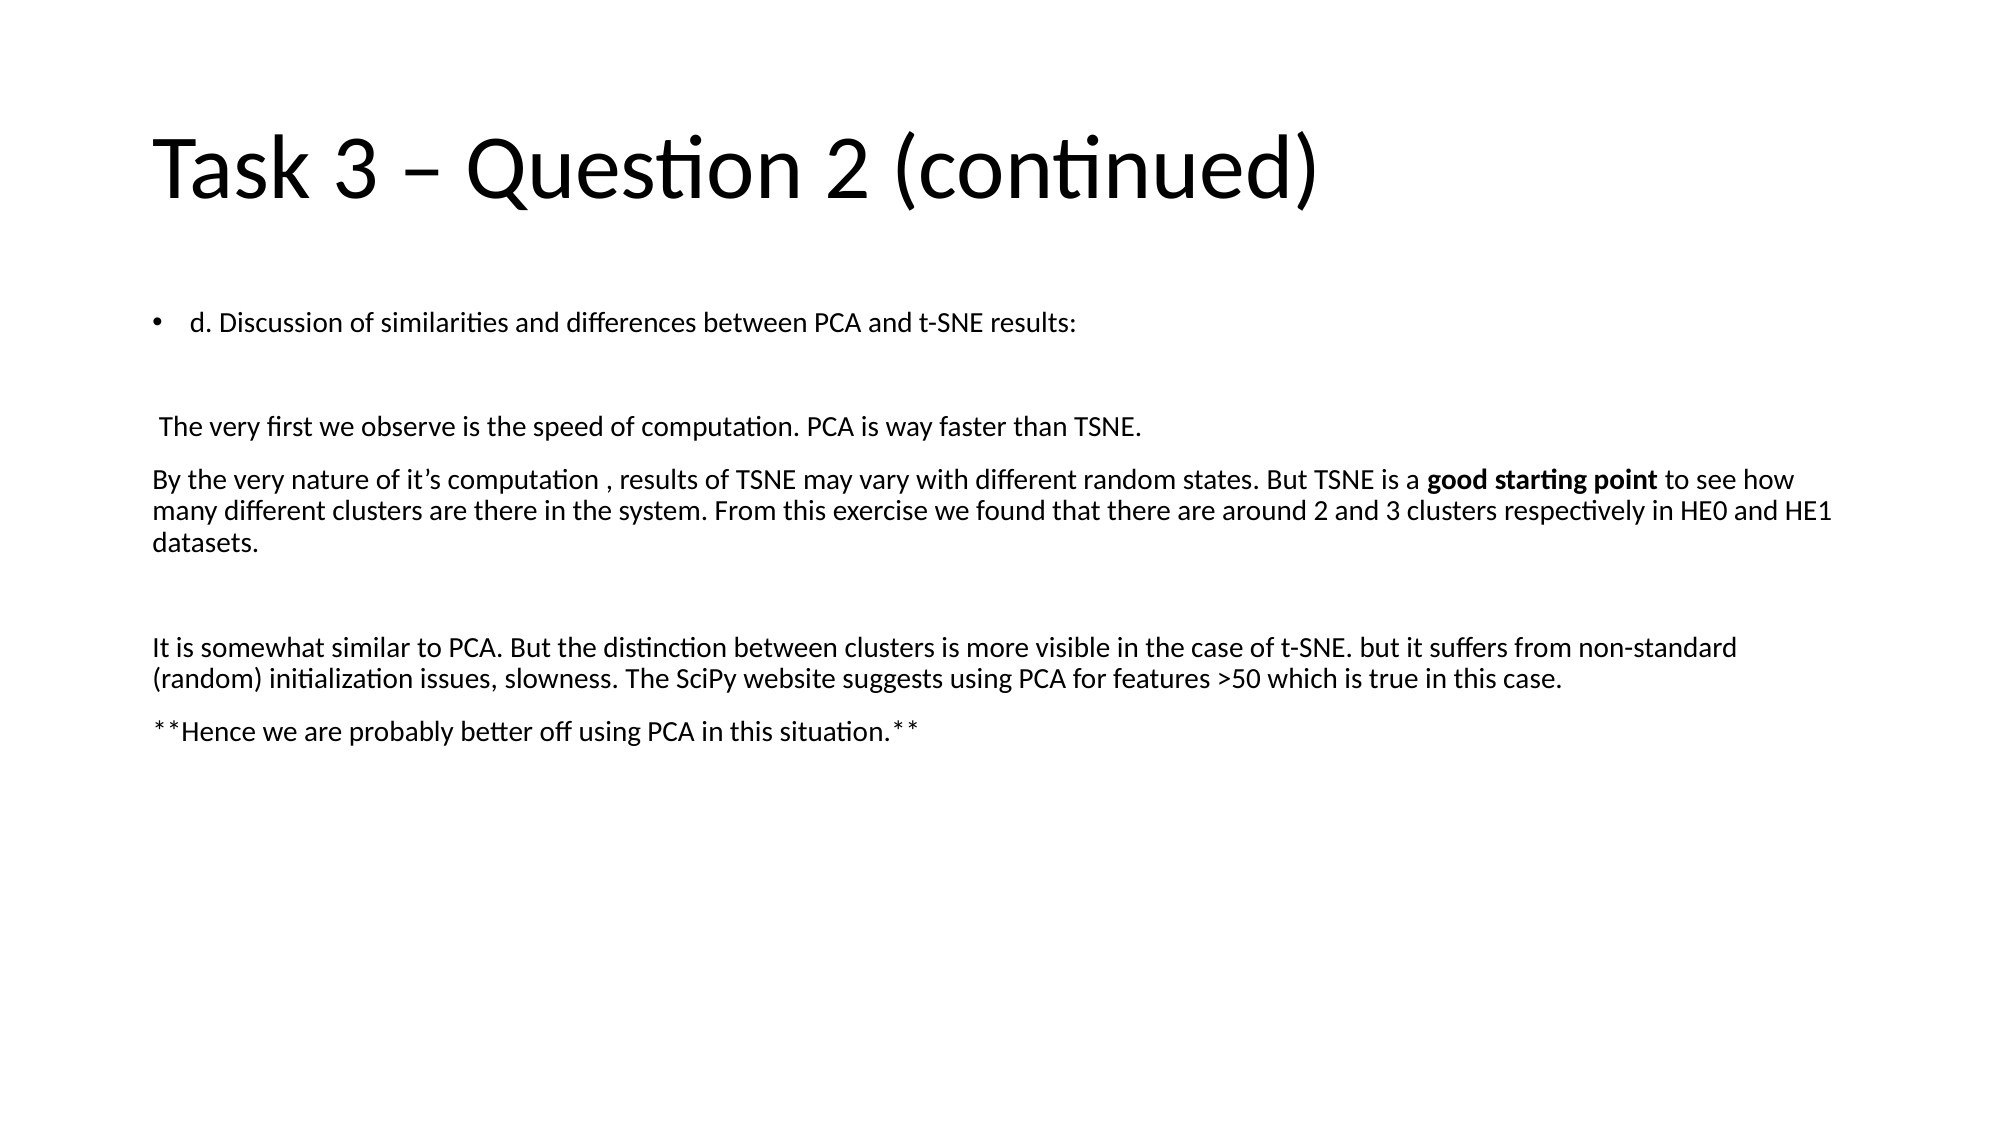

# Task 3 – Question 2 (continued)
d. Discussion of similarities and differences between PCA and t-SNE results:

 The very first we observe is the speed of computation. PCA is way faster than TSNE.
By the very nature of it’s computation , results of TSNE may vary with different random states. But TSNE is a good starting point to see how many different clusters are there in the system. From this exercise we found that there are around 2 and 3 clusters respectively in HE0 and HE1 datasets.

It is somewhat similar to PCA. But the distinction between clusters is more visible in the case of t-SNE. but it suffers from non-standard (random) initialization issues, slowness. The SciPy website suggests using PCA for features >50 which is true in this case.
**Hence we are probably better off using PCA in this situation.**